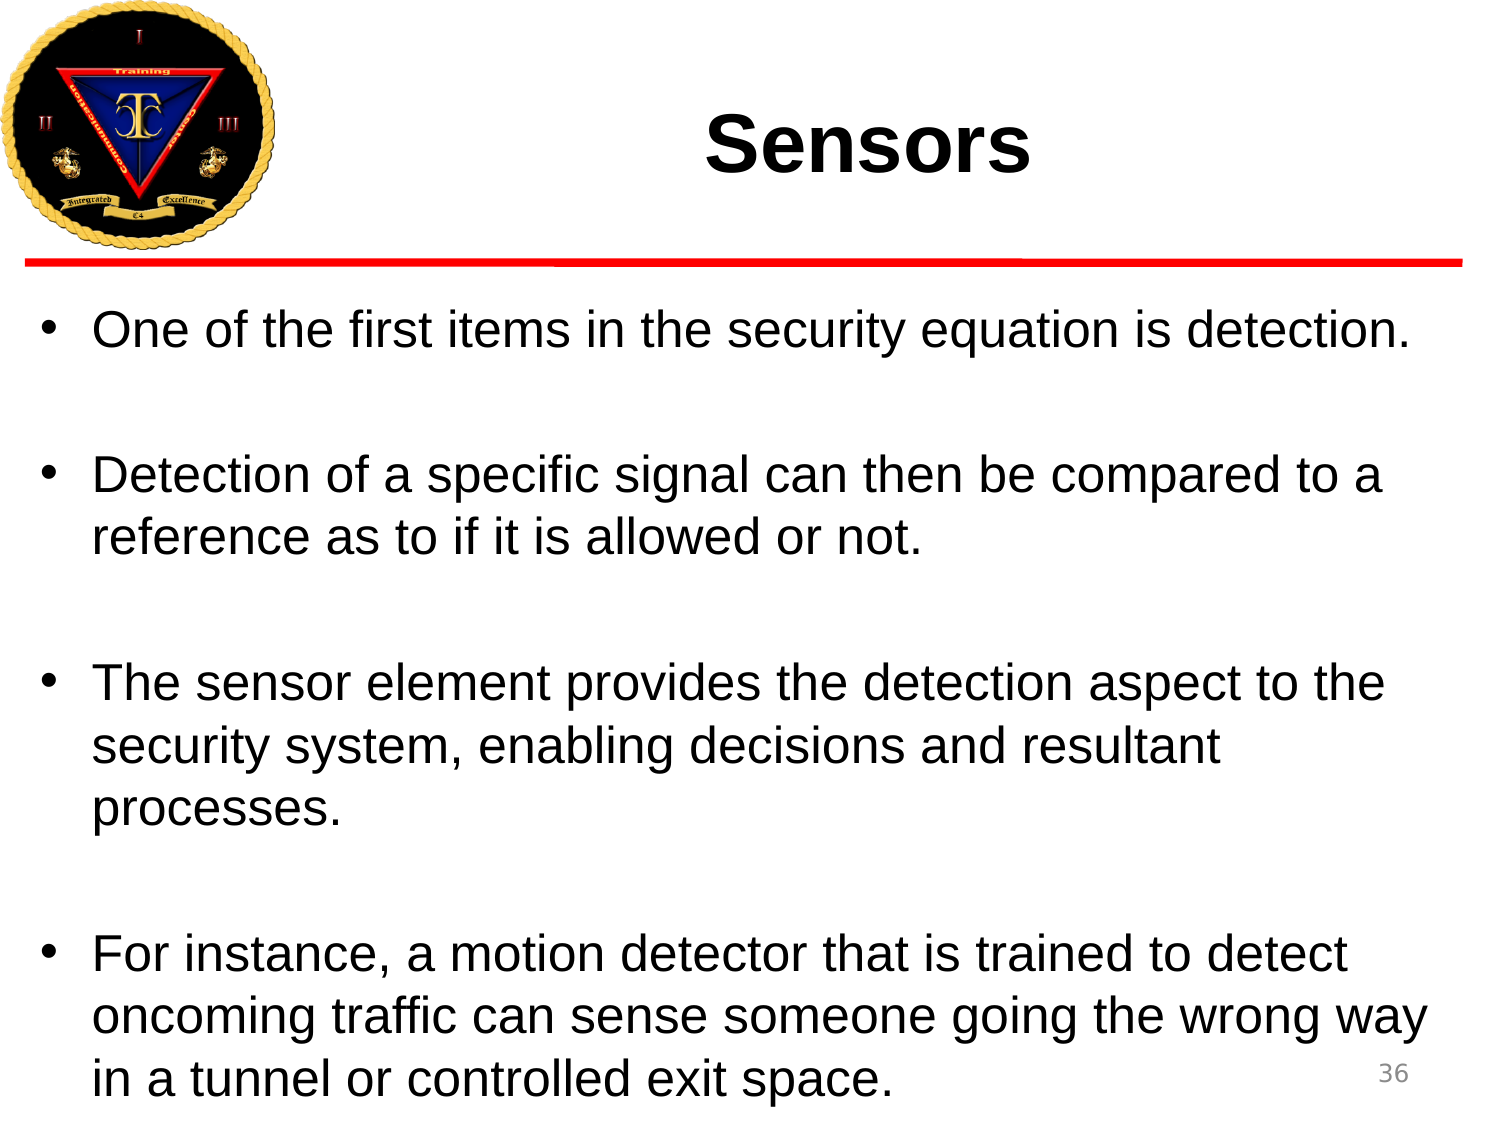

# Sensors
One of the first items in the security equation is detection.

Detection of a specific signal can then be compared to a reference as to if it is allowed or not.

The sensor element provides the detection aspect to the security system, enabling decisions and resultant processes.

For instance, a motion detector that is trained to detect oncoming traffic can sense someone going the wrong way in a tunnel or controlled exit space.
36